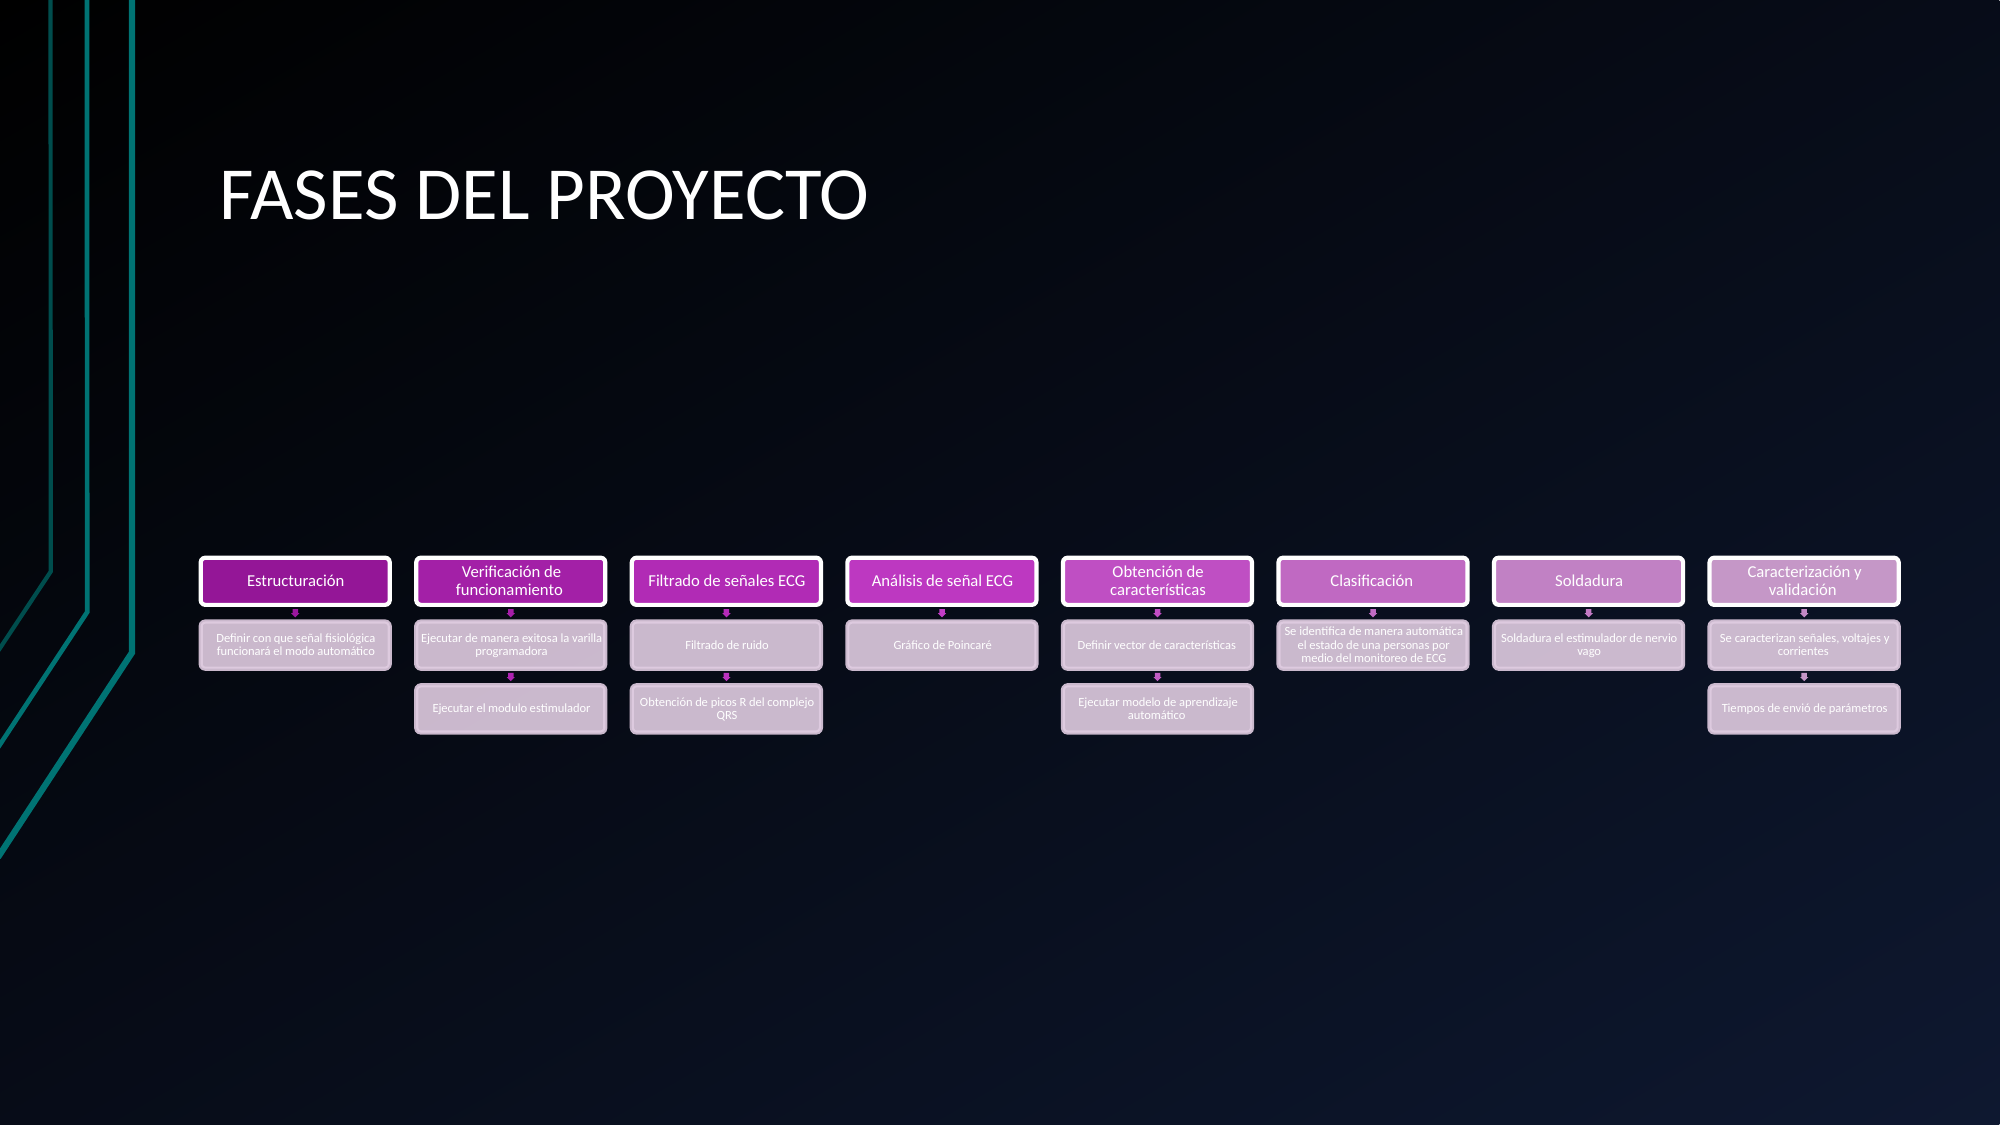

# FASES DEL PROYECTO
Estructuración
Definir con que señal fisiológica funcionará el modo automático
Verificación de funcionamiento
Ejecutar de manera exitosa la varilla programadora
Ejecutar el modulo estimulador
Filtrado de señales ECG
Filtrado de ruido
Obtención de picos R del complejo QRS
Análisis de señal ECG
Gráfico de Poincaré
Obtención de características
Definir vector de características
Ejecutar modelo de aprendizaje automático
Clasificación
Se identifica de manera automática el estado de una personas por medio del monitoreo de ECG
Soldadura
Soldadura el estimulador de nervio vago
Caracterización y validación
Se caracterizan señales, voltajes y corrientes
Tiempos de envió de parámetros